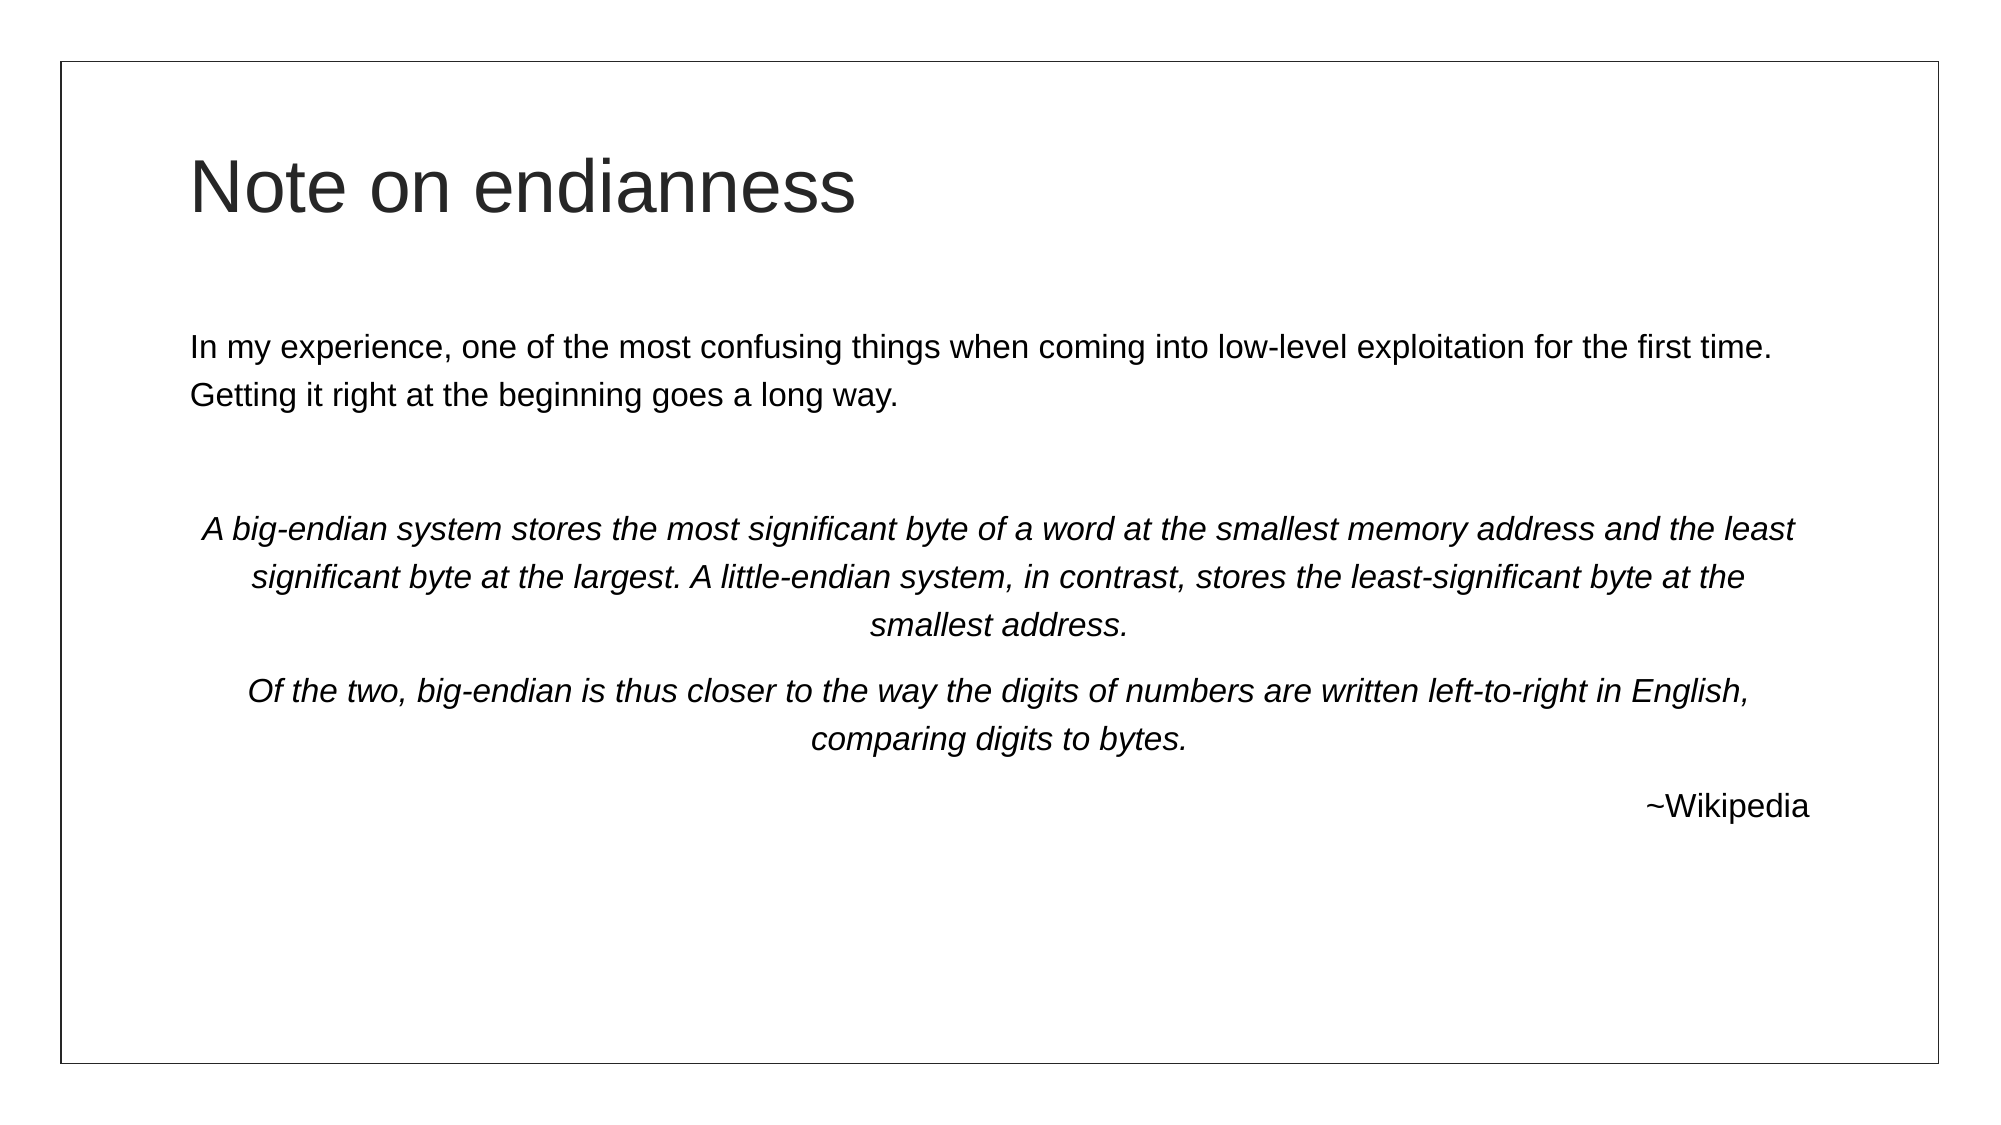

# Note on endianness
In my experience, one of the most confusing things when coming into low-level exploitation for the first time. Getting it right at the beginning goes a long way.

A big-endian system stores the most significant byte of a word at the smallest memory address and the least significant byte at the largest. A little-endian system, in contrast, stores the least-significant byte at the smallest address.
Of the two, big-endian is thus closer to the way the digits of numbers are written left-to-right in English, comparing digits to bytes.
~Wikipedia